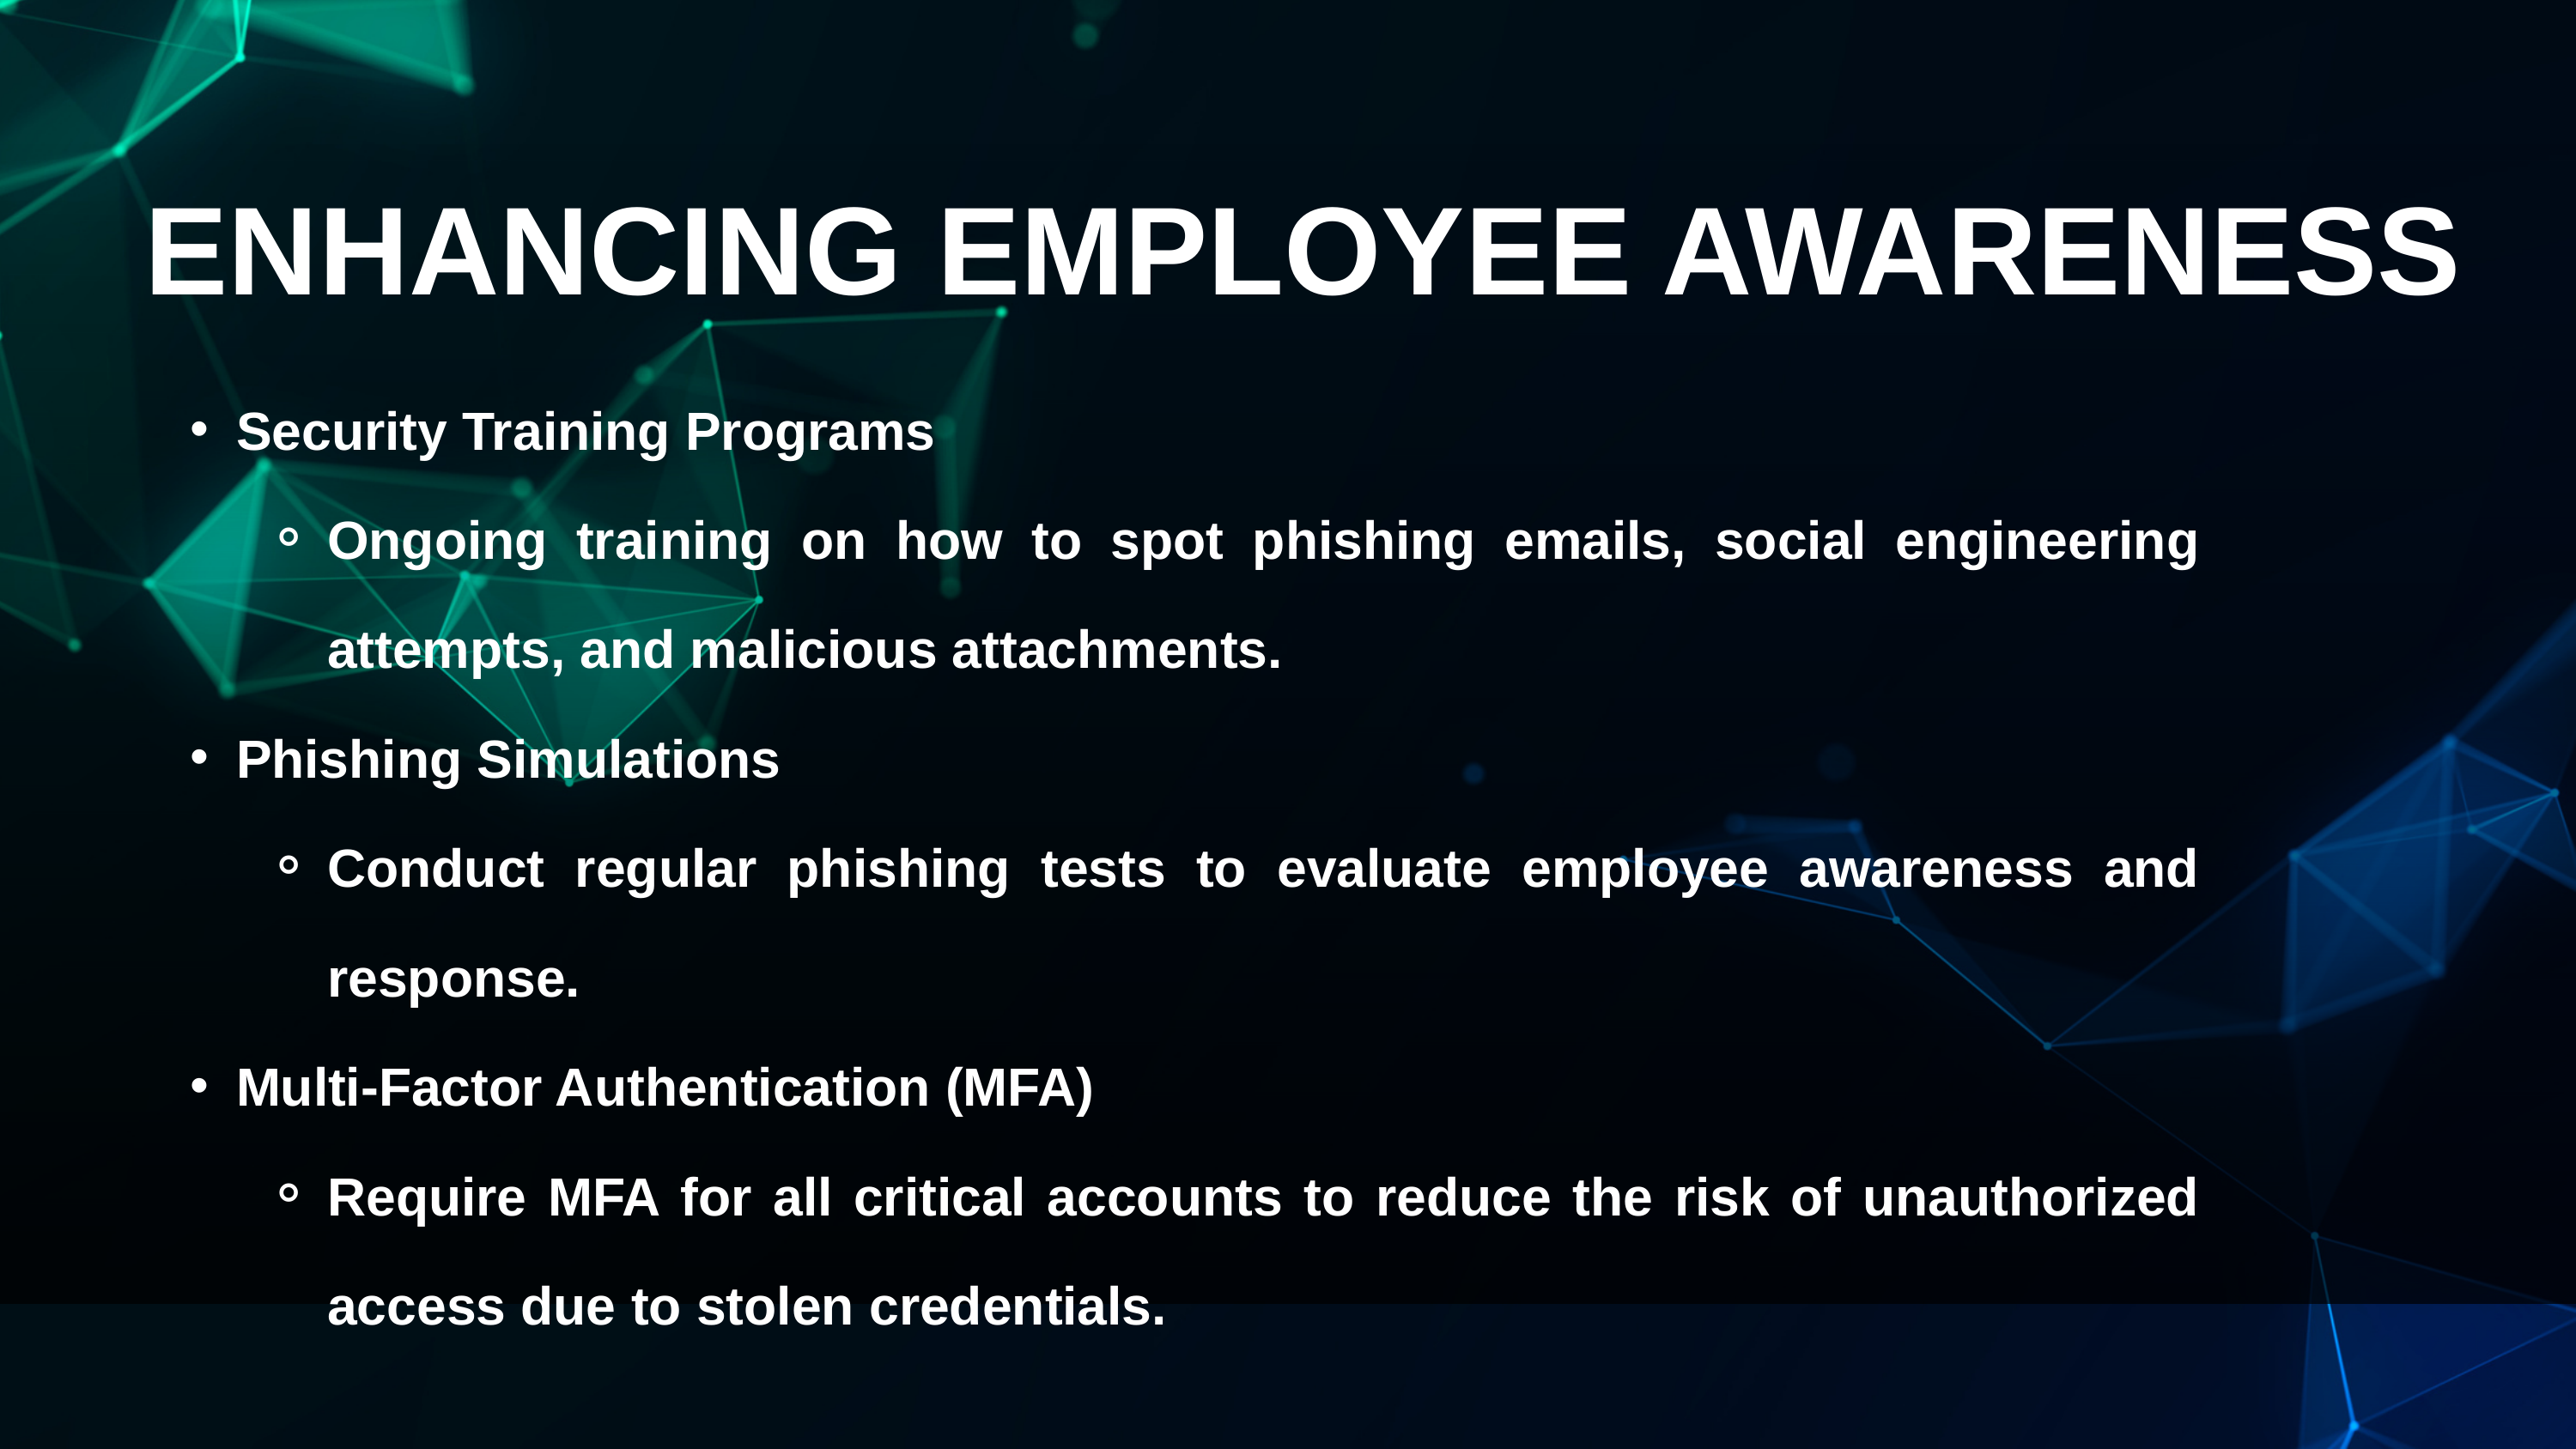

ENHANCING EMPLOYEE AWARENESS
Security Training Programs
Ongoing training on how to spot phishing emails, social engineering attempts, and malicious attachments.
Phishing Simulations
Conduct regular phishing tests to evaluate employee awareness and response.
Multi-Factor Authentication (MFA)
Require MFA for all critical accounts to reduce the risk of unauthorized access due to stolen credentials.